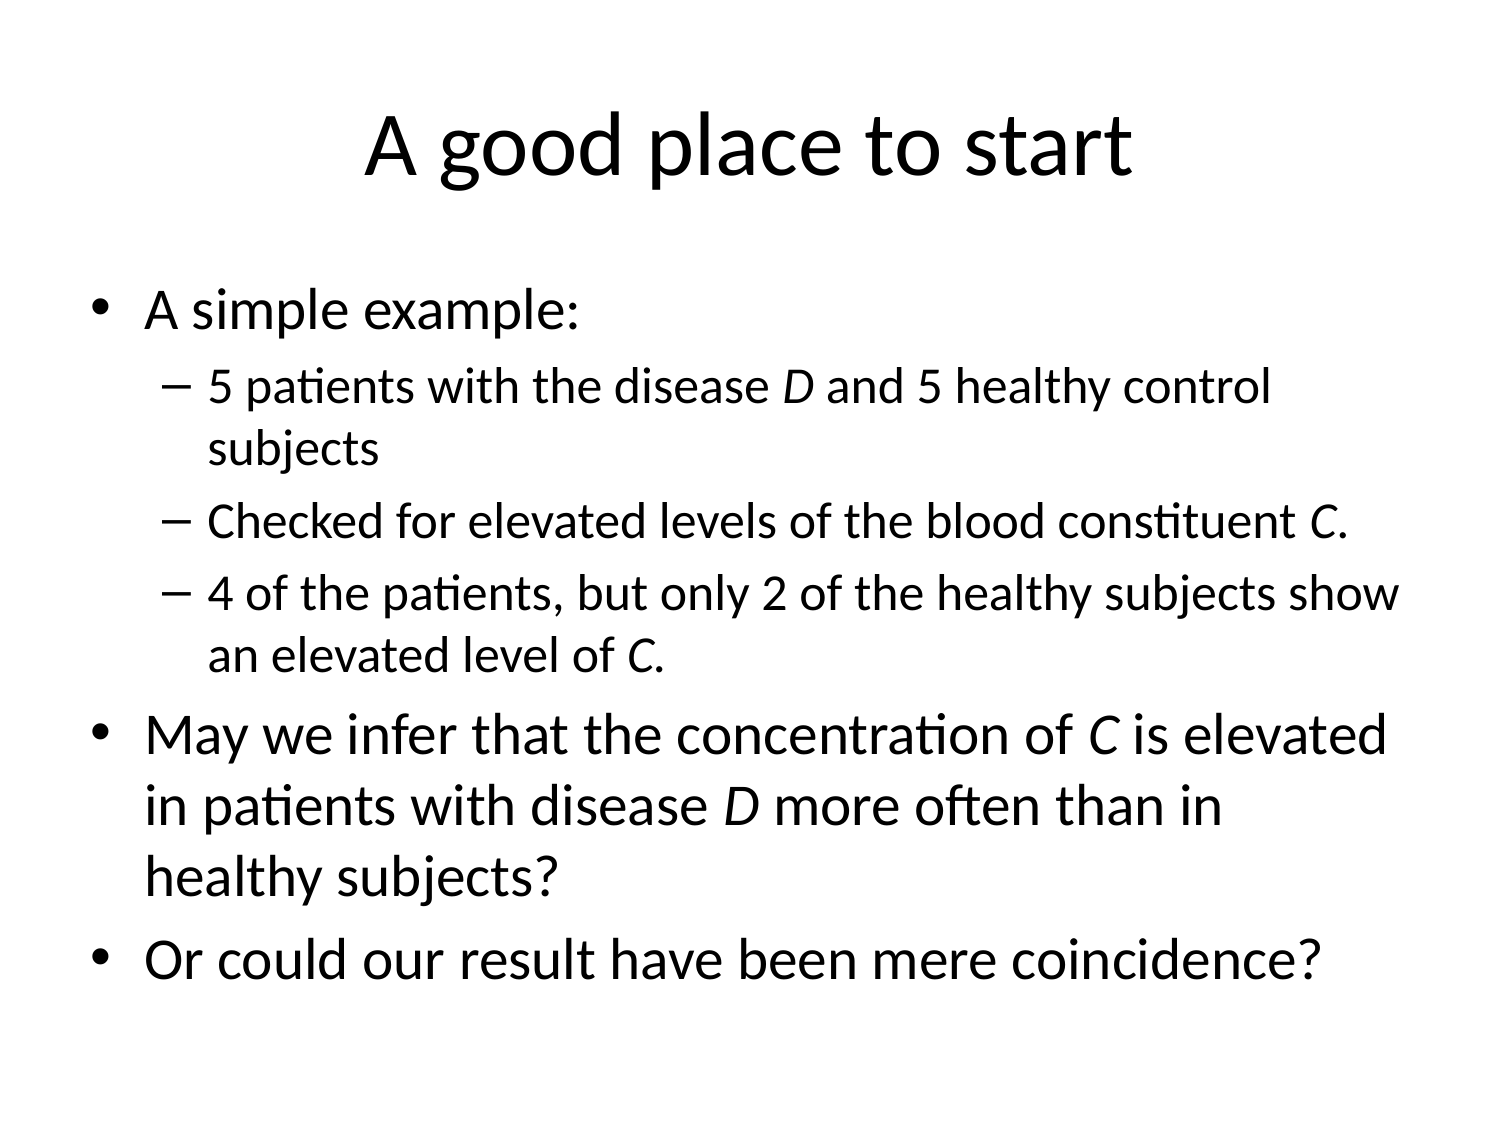

# A good place to start
A simple example:
5 patients with the disease D and 5 healthy control subjects
Checked for elevated levels of the blood constituent C.
4 of the patients, but only 2 of the healthy subjects show an elevated level of C.
May we infer that the concentration of C is elevated in patients with disease D more often than in healthy subjects?
Or could our result have been mere coincidence?